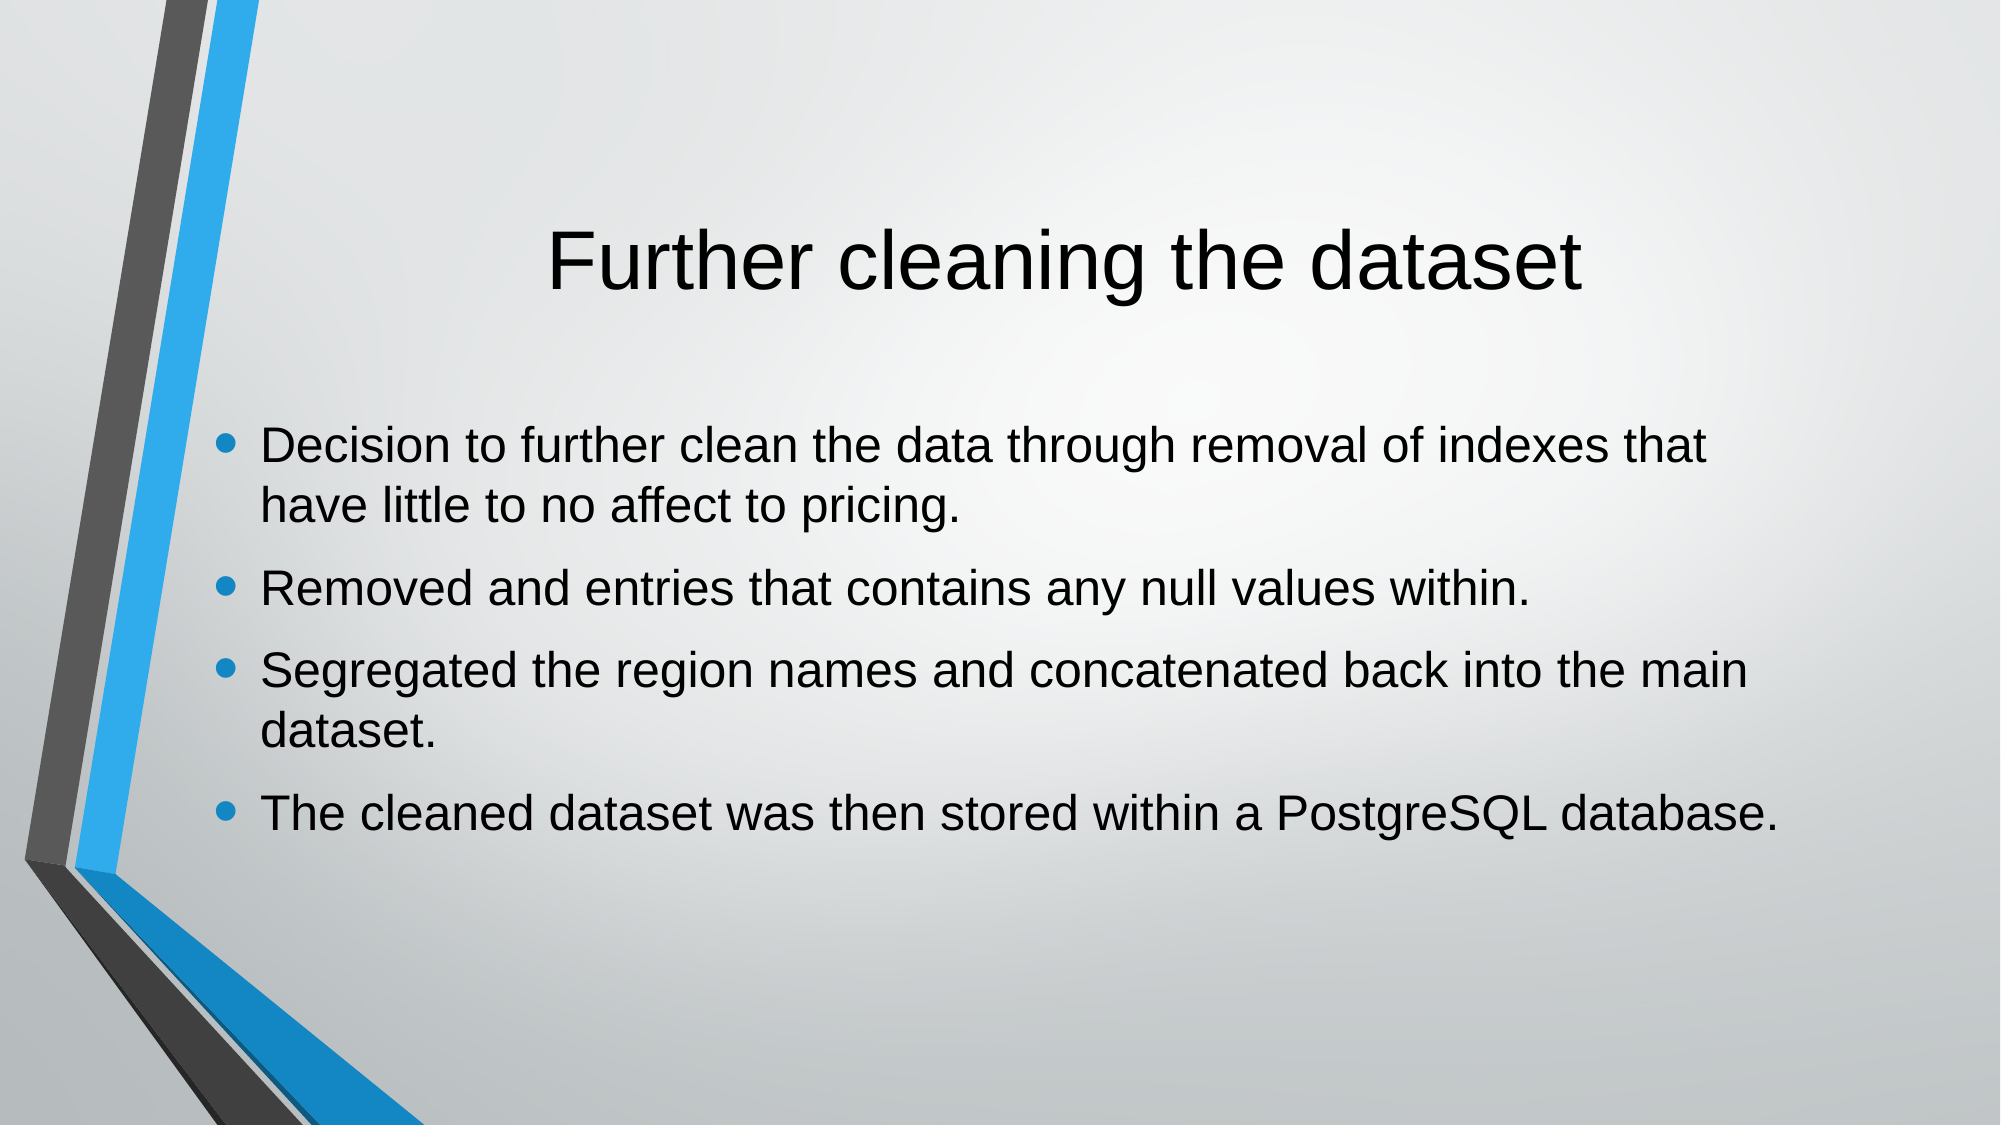

# Further cleaning the dataset
Decision to further clean the data through removal of indexes that have little to no affect to pricing.
Removed and entries that contains any null values within.
Segregated the region names and concatenated back into the main dataset.
The cleaned dataset was then stored within a PostgreSQL database.